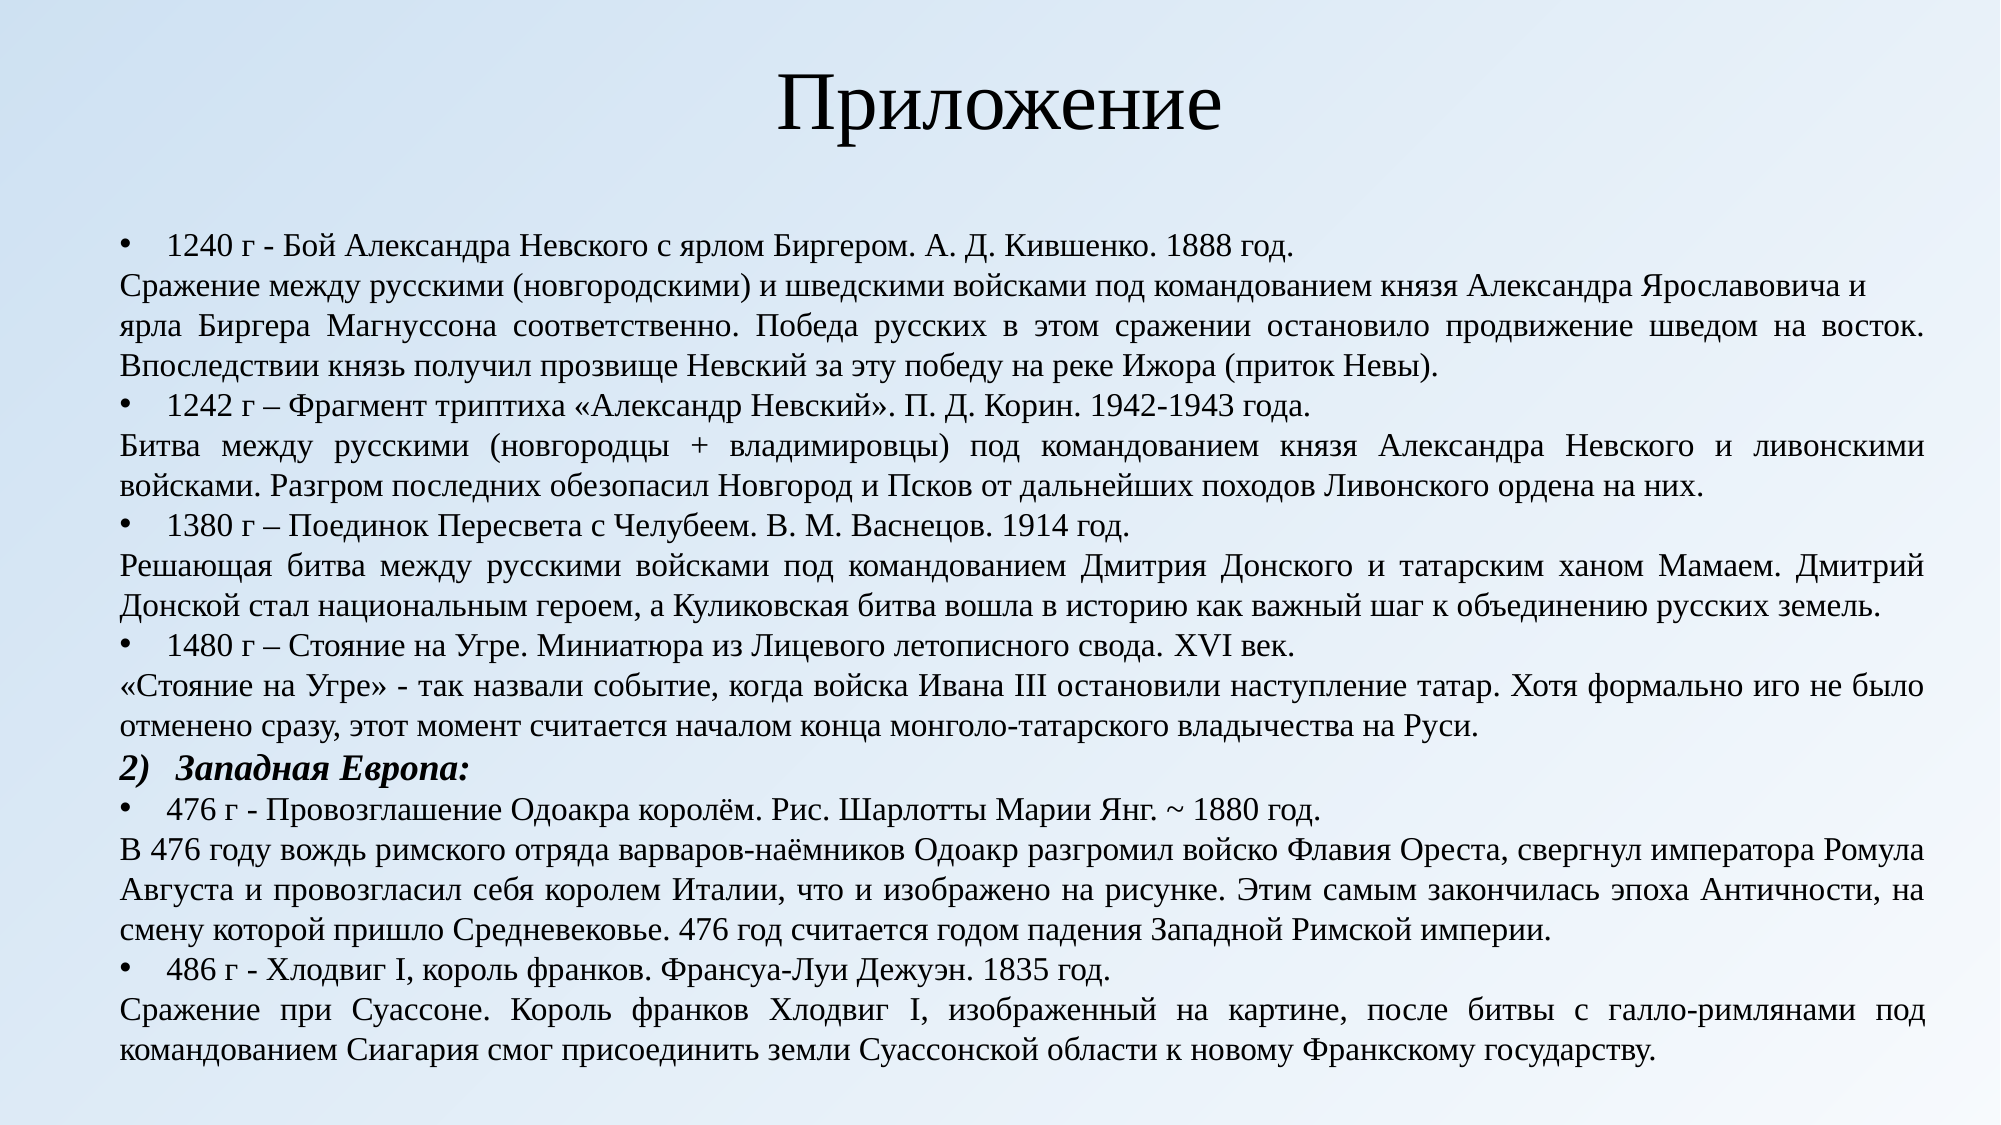

# Приложение
1240 г - Бой Александра Невского с ярлом Биргером. А. Д. Кившенко. 1888 год.
Сражение между русскими (новгородскими) и шведскими войсками под командованием князя Александра Ярославовича и
ярла Биргера Магнуссона соответственно. Победа русских в этом сражении остановило продвижение шведом на восток. Впоследствии князь получил прозвище Невский за эту победу на реке Ижора (приток Невы).
1242 г – Фрагмент триптиха «Александр Невский». П. Д. Корин. 1942-1943 года.
Битва между русскими (новгородцы + владимировцы) под командованием князя Александра Невского и ливонскими войсками. Разгром последних обезопасил Новгород и Псков от дальнейших походов Ливонского ордена на них.
1380 г – Поединок Пересвета с Челубеем. В. М. Васнецов. 1914 год.
Решающая битва между русскими войсками под командованием Дмитрия Донского и татарским ханом Мамаем. Дмитрий Донской стал национальным героем, а Куликовская битва вошла в историю как важный шаг к объединению русских земель.
1480 г – Стояние на Угре. Миниатюра из Лицевого летописного свода. XVI век.
«Стояние на Угре» - так назвали событие, когда войска Ивана III остановили наступление татар. Хотя формально иго не было отменено сразу, этот момент считается началом конца монголо-татарского владычества на Руси.
Западная Европа:
476 г - Провозглашение Одоакра королём. Рис. Шарлотты Марии Янг. ~ 1880 год.
В 476 году вождь римского отряда варваров-наёмников Одоакр разгромил войско Флавия Ореста, свергнул императора Ромула Августа и провозгласил себя королем Италии, что и изображено на рисунке. Этим самым закончилась эпоха Античности, на смену которой пришло Средневековье. 476 год считается годом падения Западной Римской империи.
486 г - Хлодвиг I, король франков. Франсуа-Луи Дежуэн. 1835 год.
Сражение при Суассоне. Король франков Хлодвиг I, изображенный на картине, после битвы с галло-римлянами под командованием Сиагария смог присоединить земли Суассонской области к новому Франкскому государству.